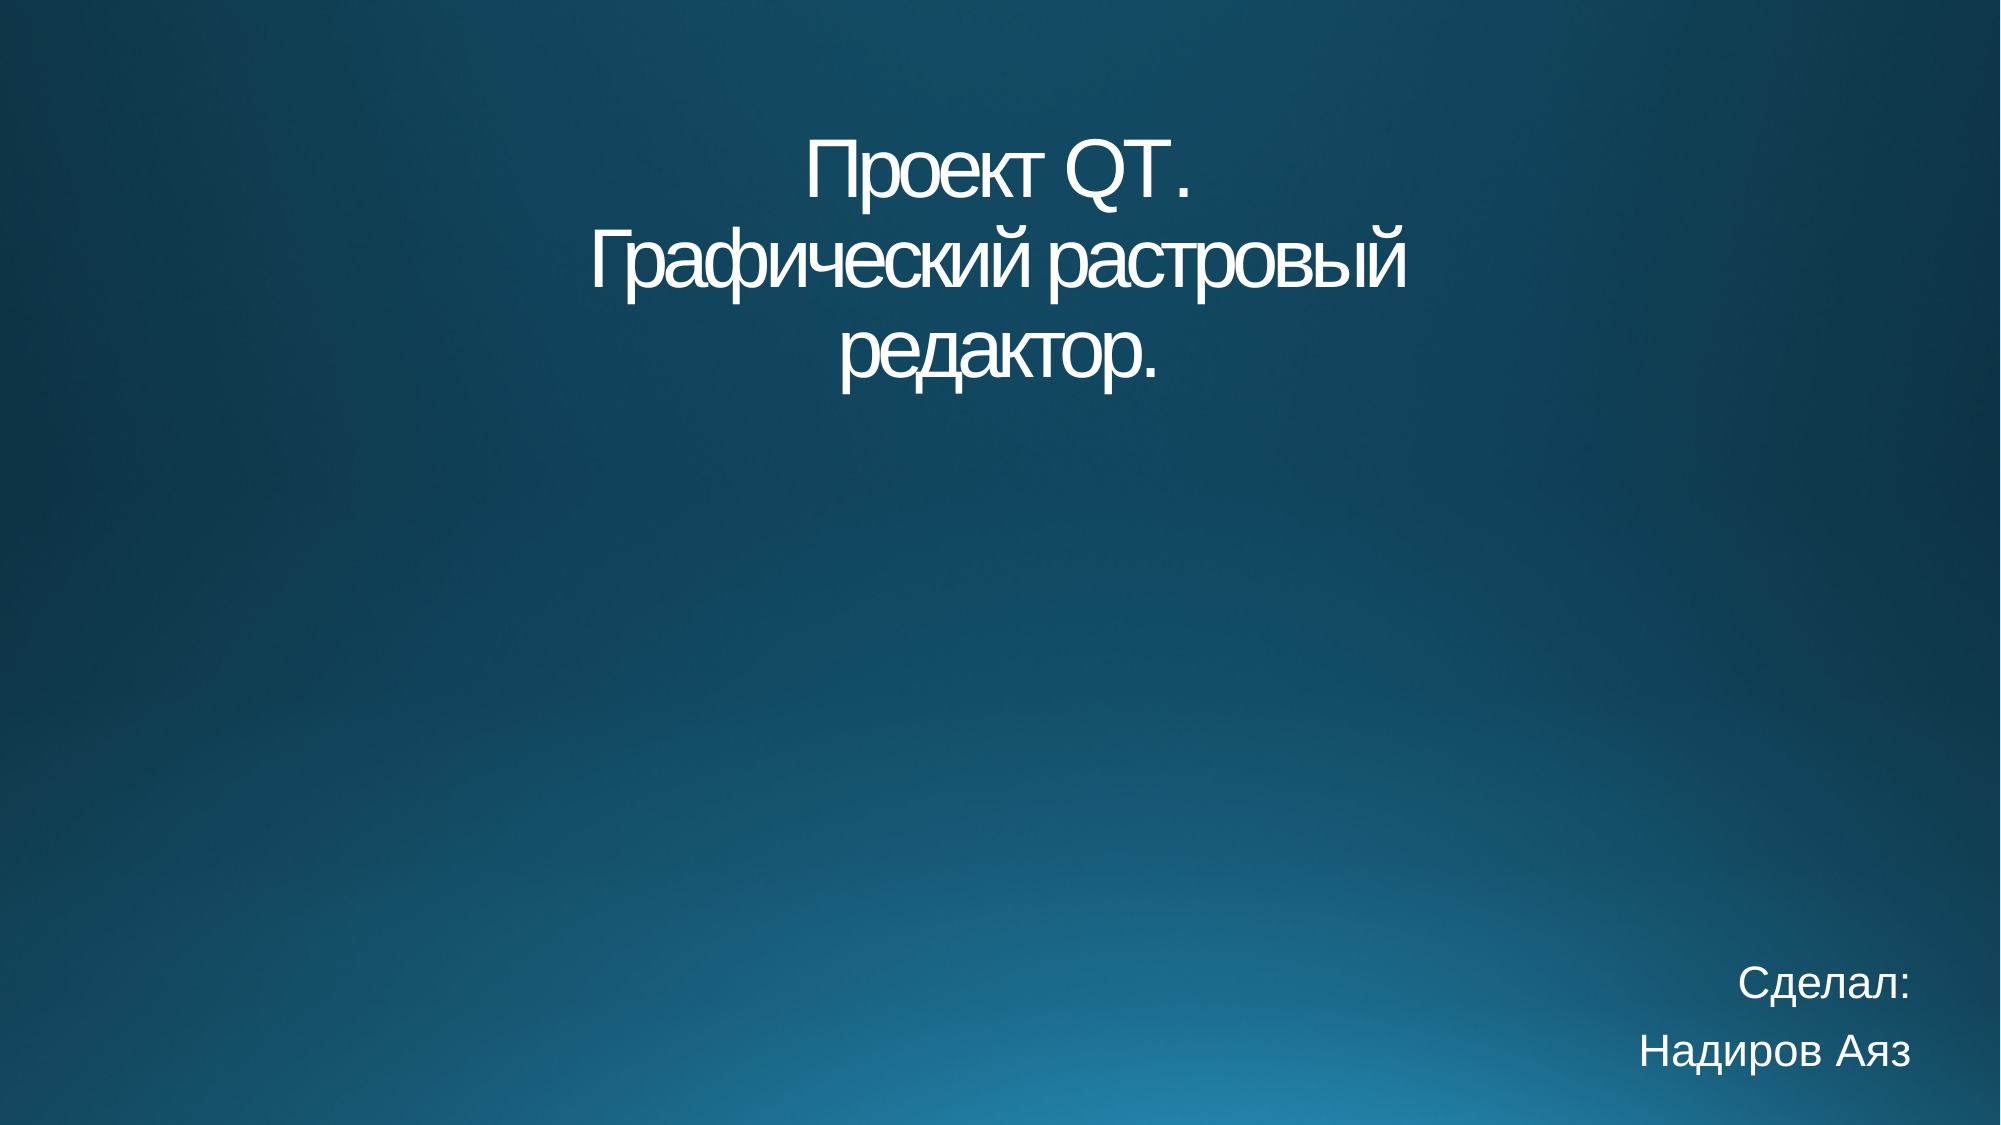

# Проект QT. Графический растровый редактор.
Сделал:
Надиров Аяз